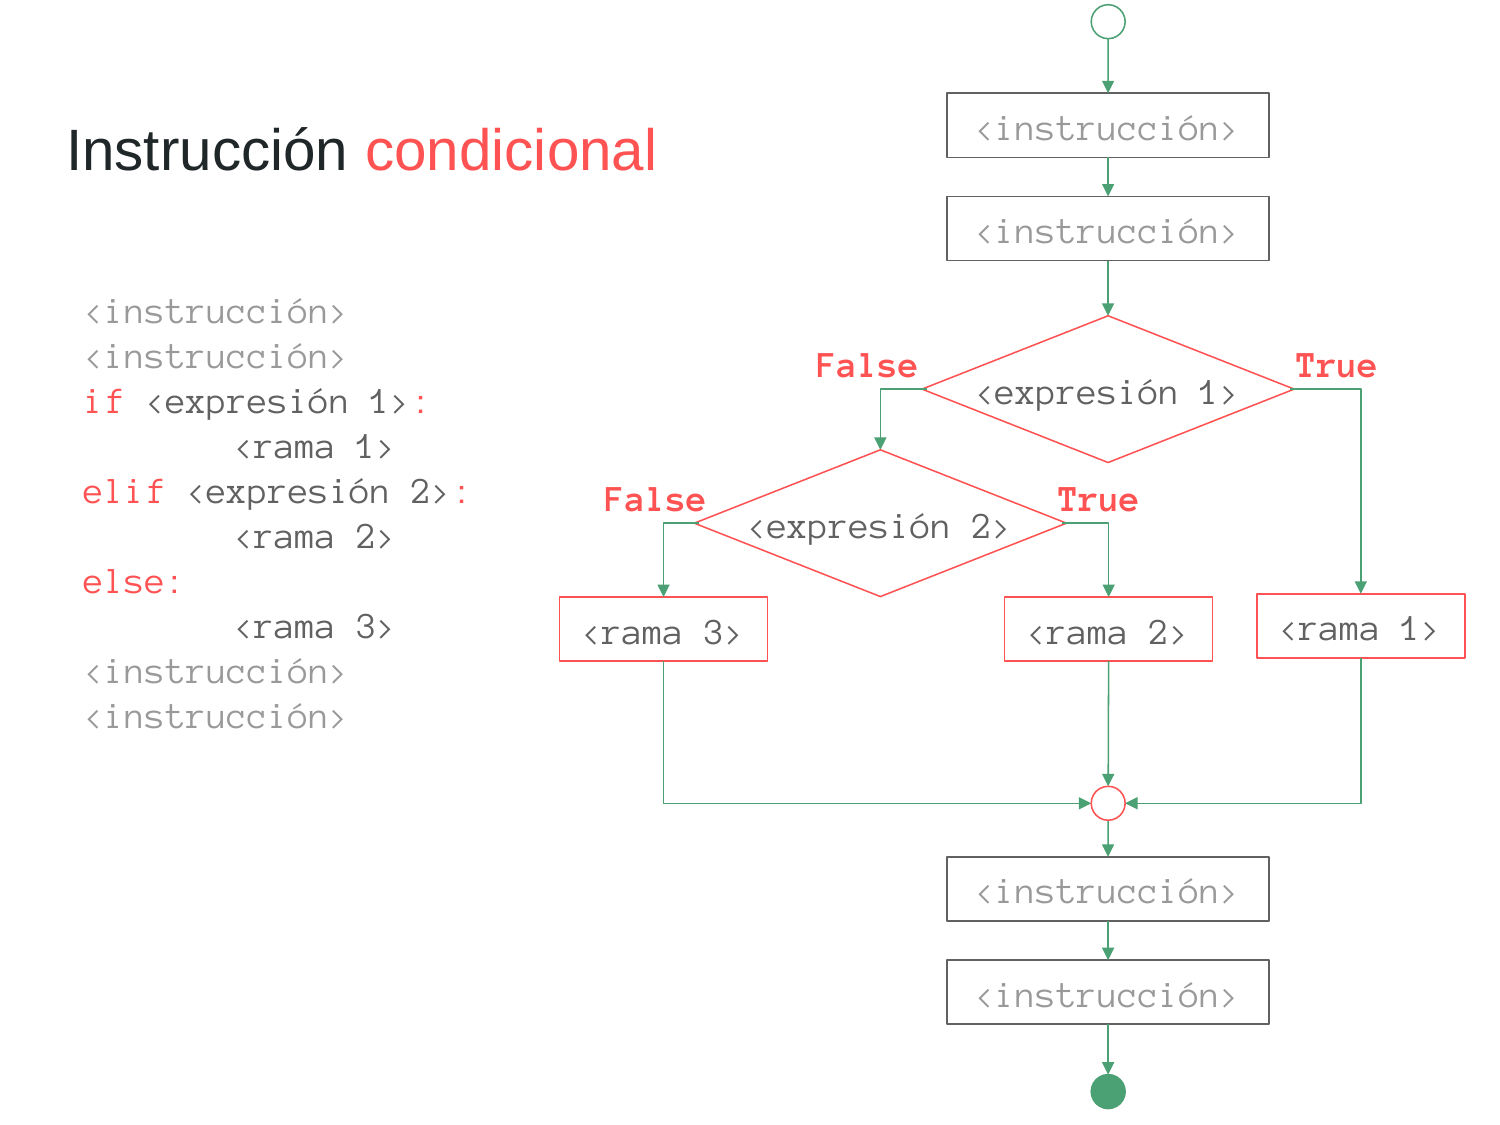

<instrucción>
Instrucción condicional
<instrucción>
<instrucción>
<instrucción>
if <expresión 1>:
	<rama 1>
elif <expresión 2>:
	<rama 2>
else:
	<rama 3>
<instrucción>
<instrucción>

False
True
<expresión 1>

True
False
<expresión 2>
<rama 1>
<rama 2>
<rama 3>

<instrucción>
<instrucción>